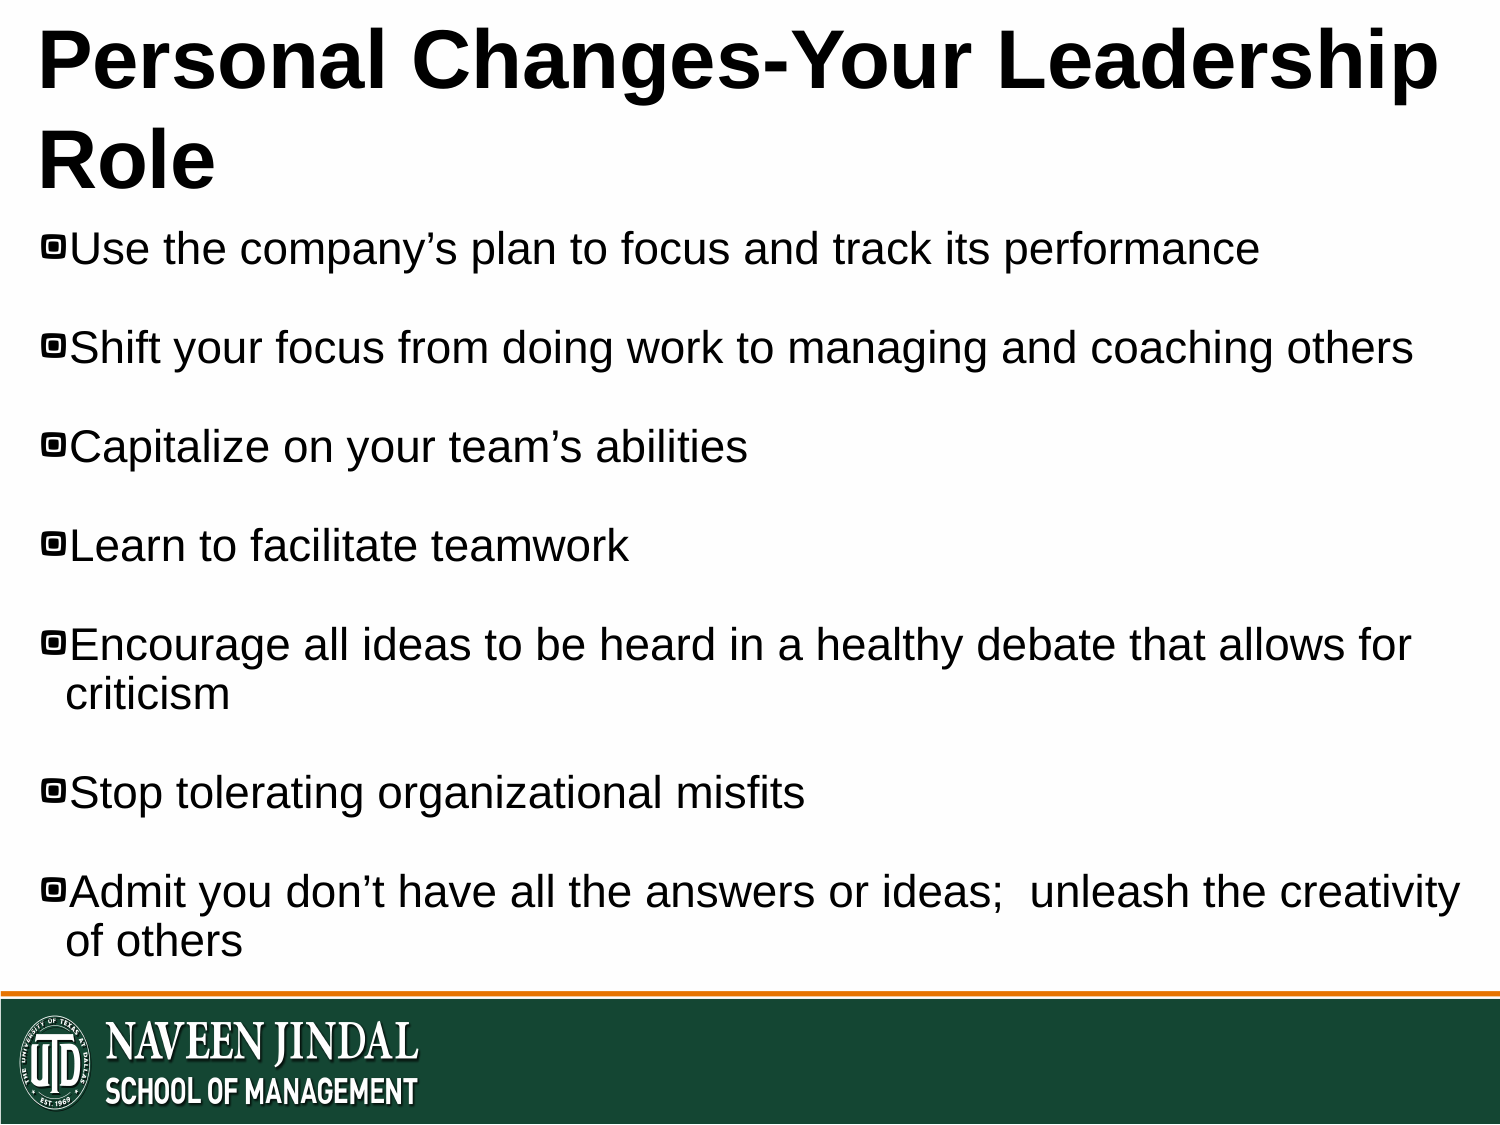

# Personal Changes-Your Leadership Role

Use the company’s plan to focus and track its performance

Shift your focus from doing work to managing and coaching others

Capitalize on your team’s abilities

Learn to facilitate teamwork

Encourage all ideas to be heard in a healthy debate that allows for criticism

Stop tolerating organizational misfits

Admit you don’t have all the answers or ideas;  unleash the creativity of others